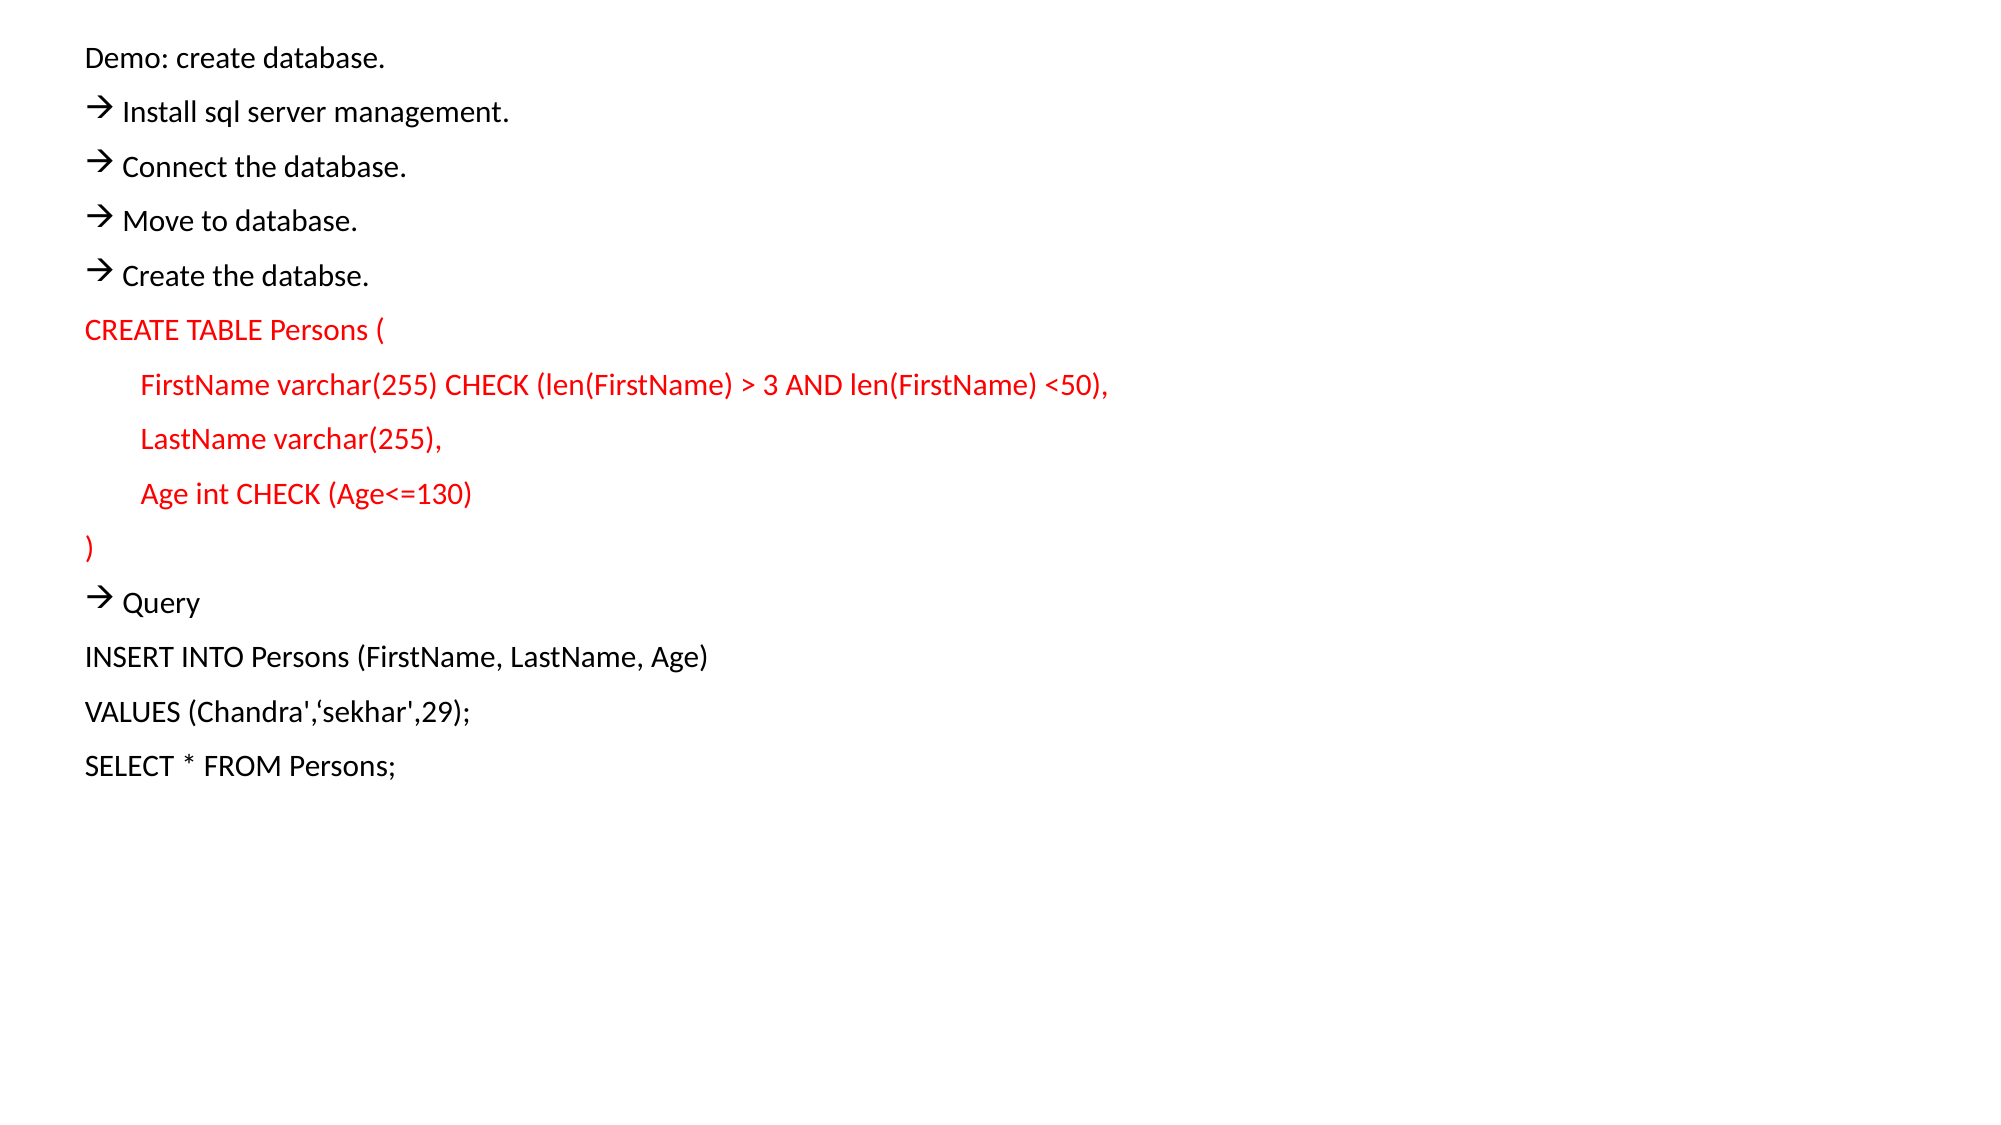

Demo: create database.
Install sql server management.
Connect the database.
Move to database.
Create the databse.
CREATE TABLE Persons (
        FirstName varchar(255) CHECK (len(FirstName) > 3 AND len(FirstName) <50),
        LastName varchar(255),
        Age int CHECK (Age<=130)
)
Query
INSERT INTO Persons (FirstName, LastName, Age)
VALUES (Chandra',‘sekhar',29);
SELECT * FROM Persons;